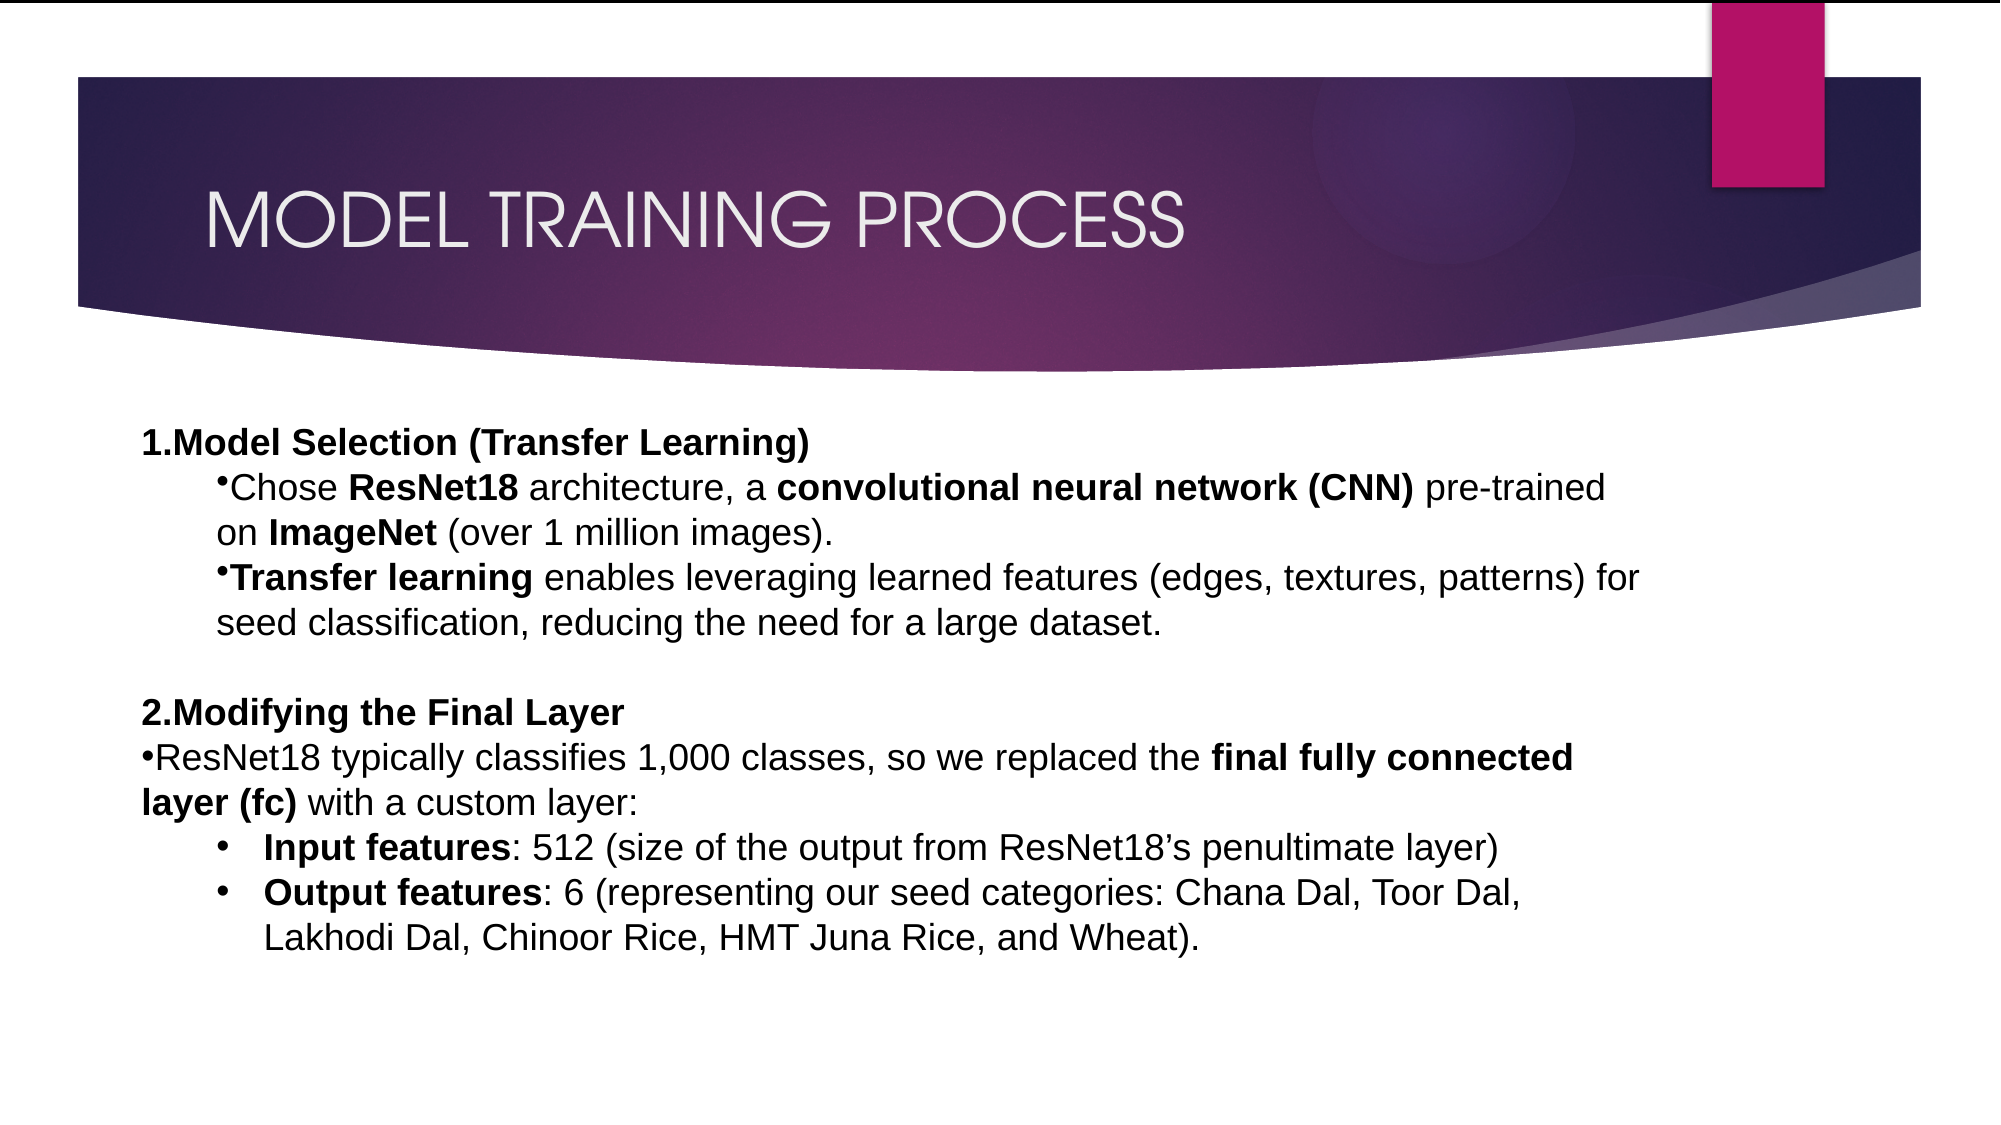

# MODEL TRAINING PROCESS

Model Selection (Transfer Learning)
Chose ResNet18 architecture, a convolutional neural network (CNN) pre-trained on ImageNet (over 1 million images).
Transfer learning enables leveraging learned features (edges, textures, patterns) for seed classification, reducing the need for a large dataset.

2.Modifying the Final Layer
ResNet18 typically classifies 1,000 classes, so we replaced the final fully connected layer (fc) with a custom layer:
Input features: 512 (size of the output from ResNet18’s penultimate layer)
Output features: 6 (representing our seed categories: Chana Dal, Toor Dal, Lakhodi Dal, Chinoor Rice, HMT Juna Rice, and Wheat).